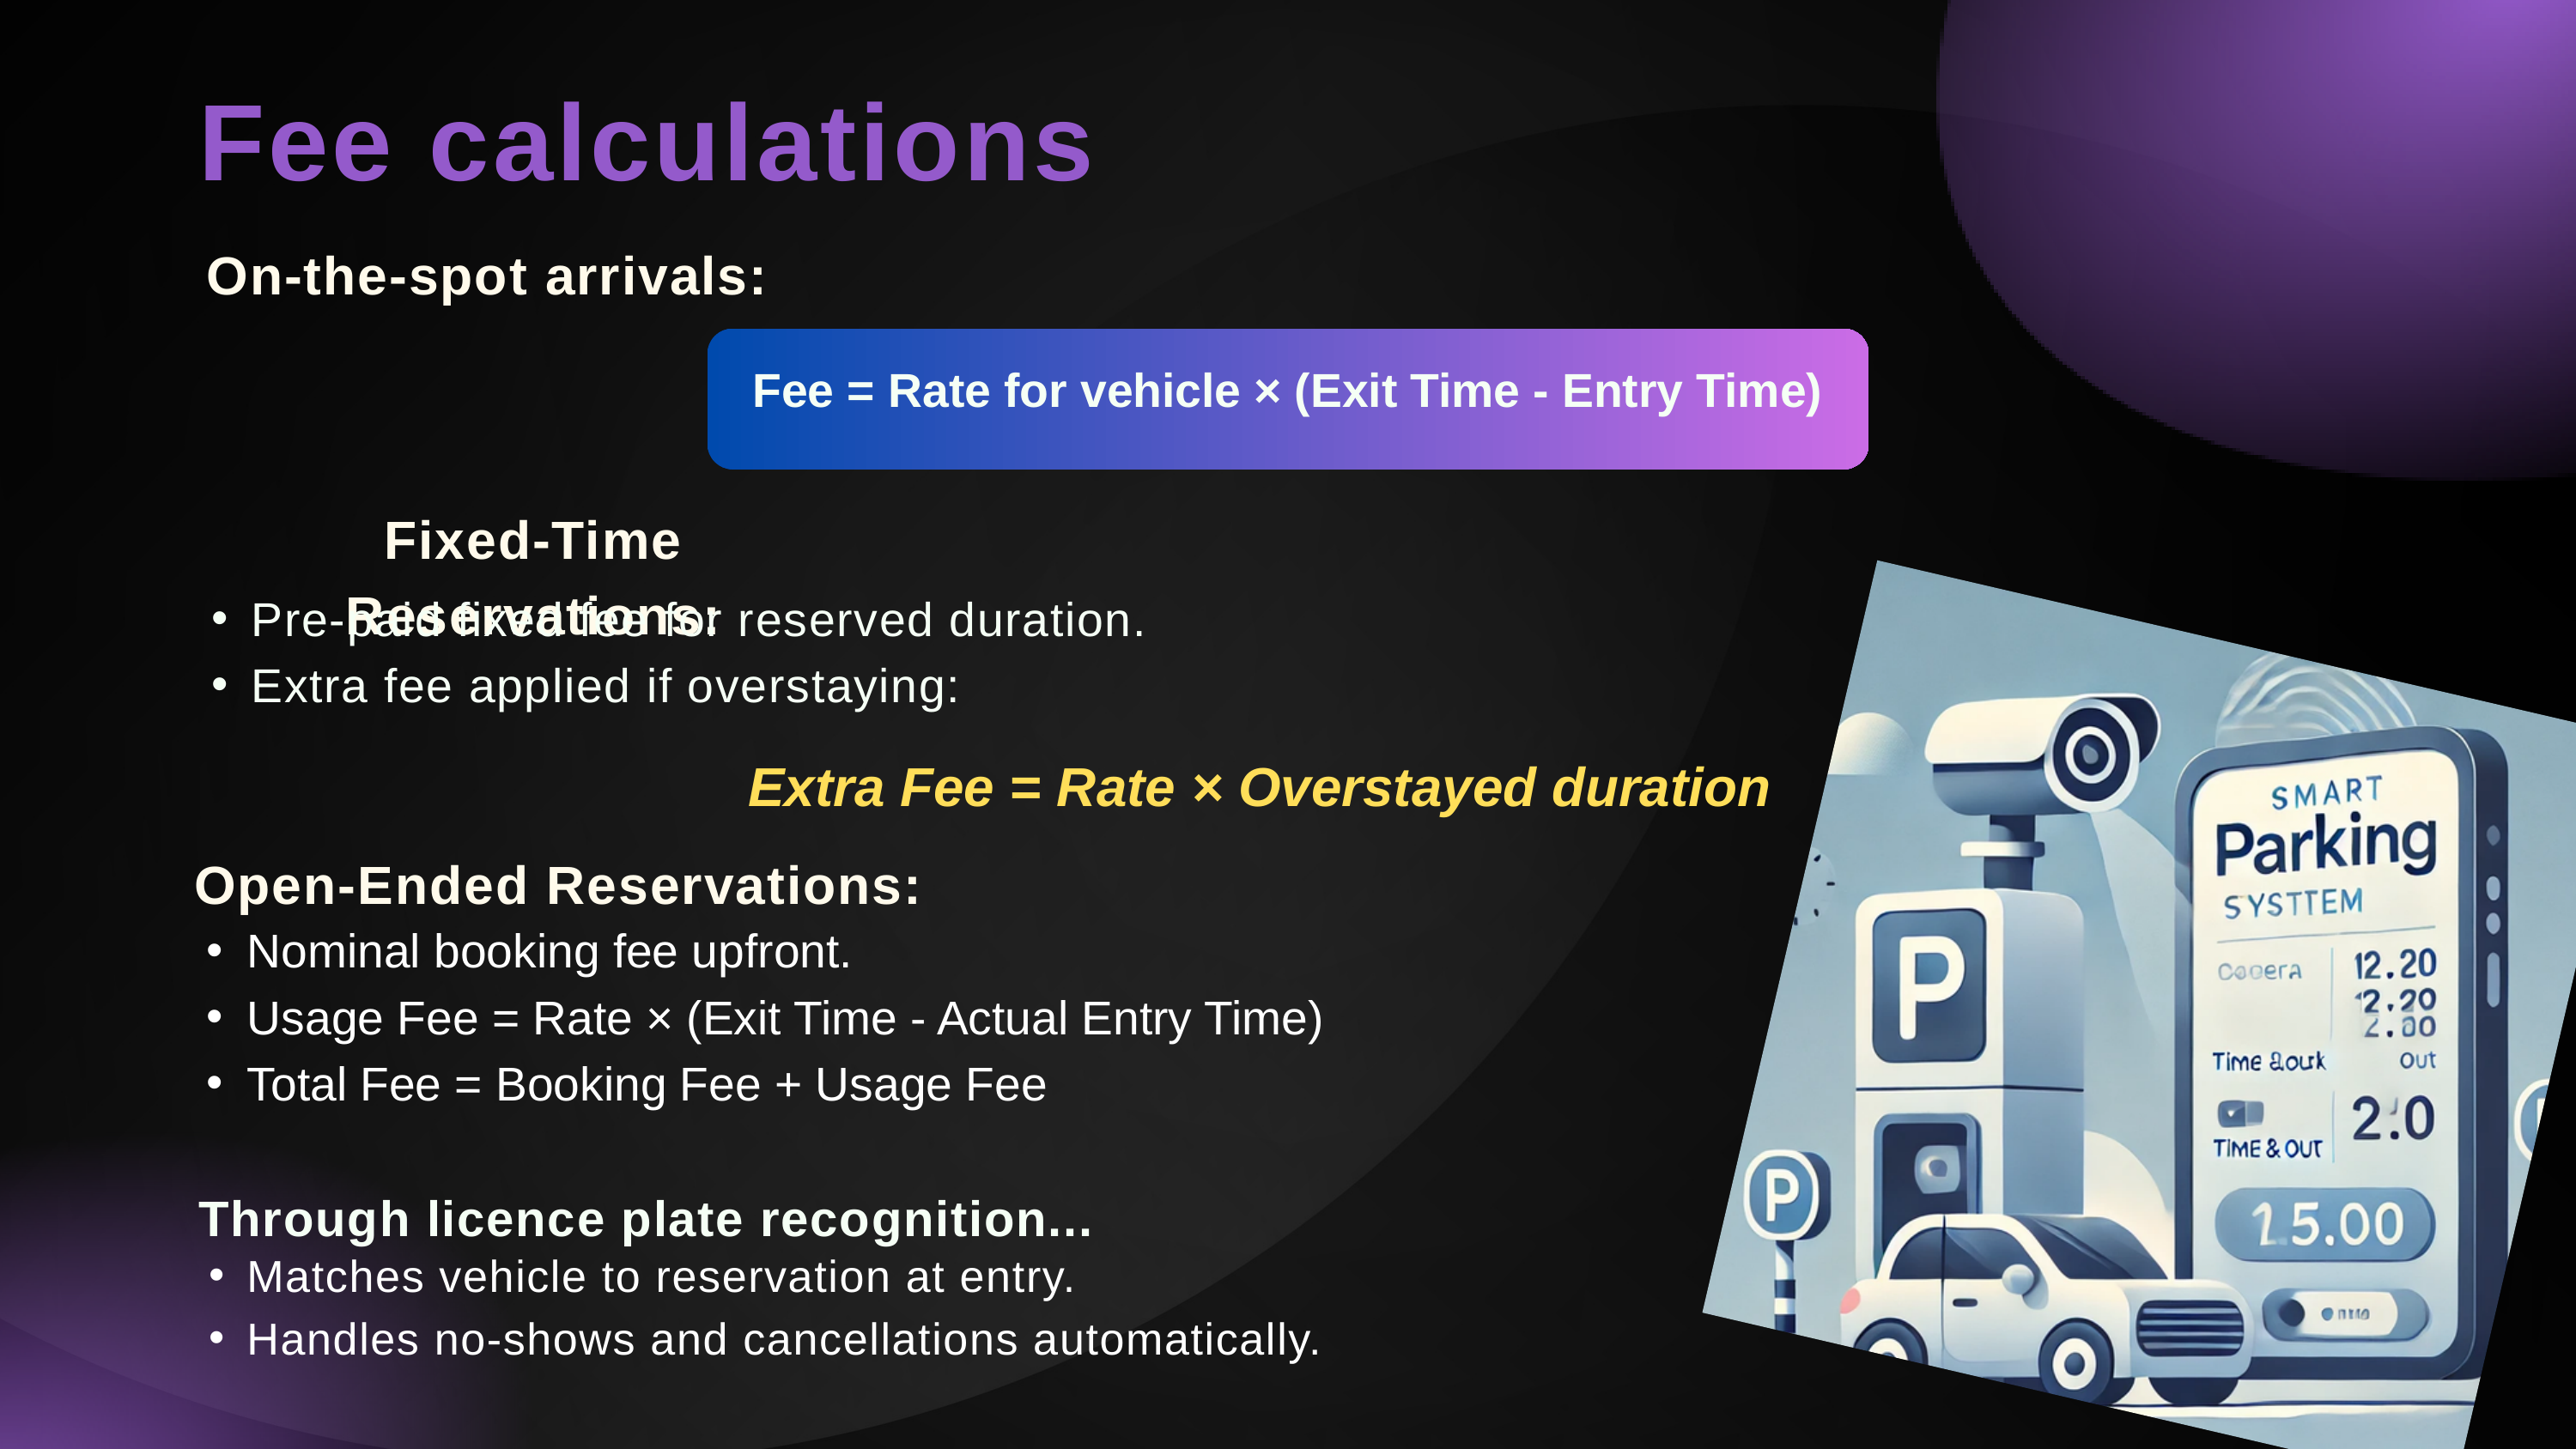

Fee calculations
On-the-spot arrivals:

Fee = Rate for vehicle × (Exit Time - Entry Time)
Fixed-Time Reservations:
Pre-paid fixed fee for reserved duration.
Extra fee applied if overstaying:

Extra Fee = Rate × Overstayed duration
Open-Ended Reservations:
Nominal booking fee upfront.
Usage Fee = Rate × (Exit Time - Actual Entry Time)
Total Fee = Booking Fee + Usage Fee

Through licence plate recognition...
Matches vehicle to reservation at entry.
Handles no-shows and cancellations automatically.